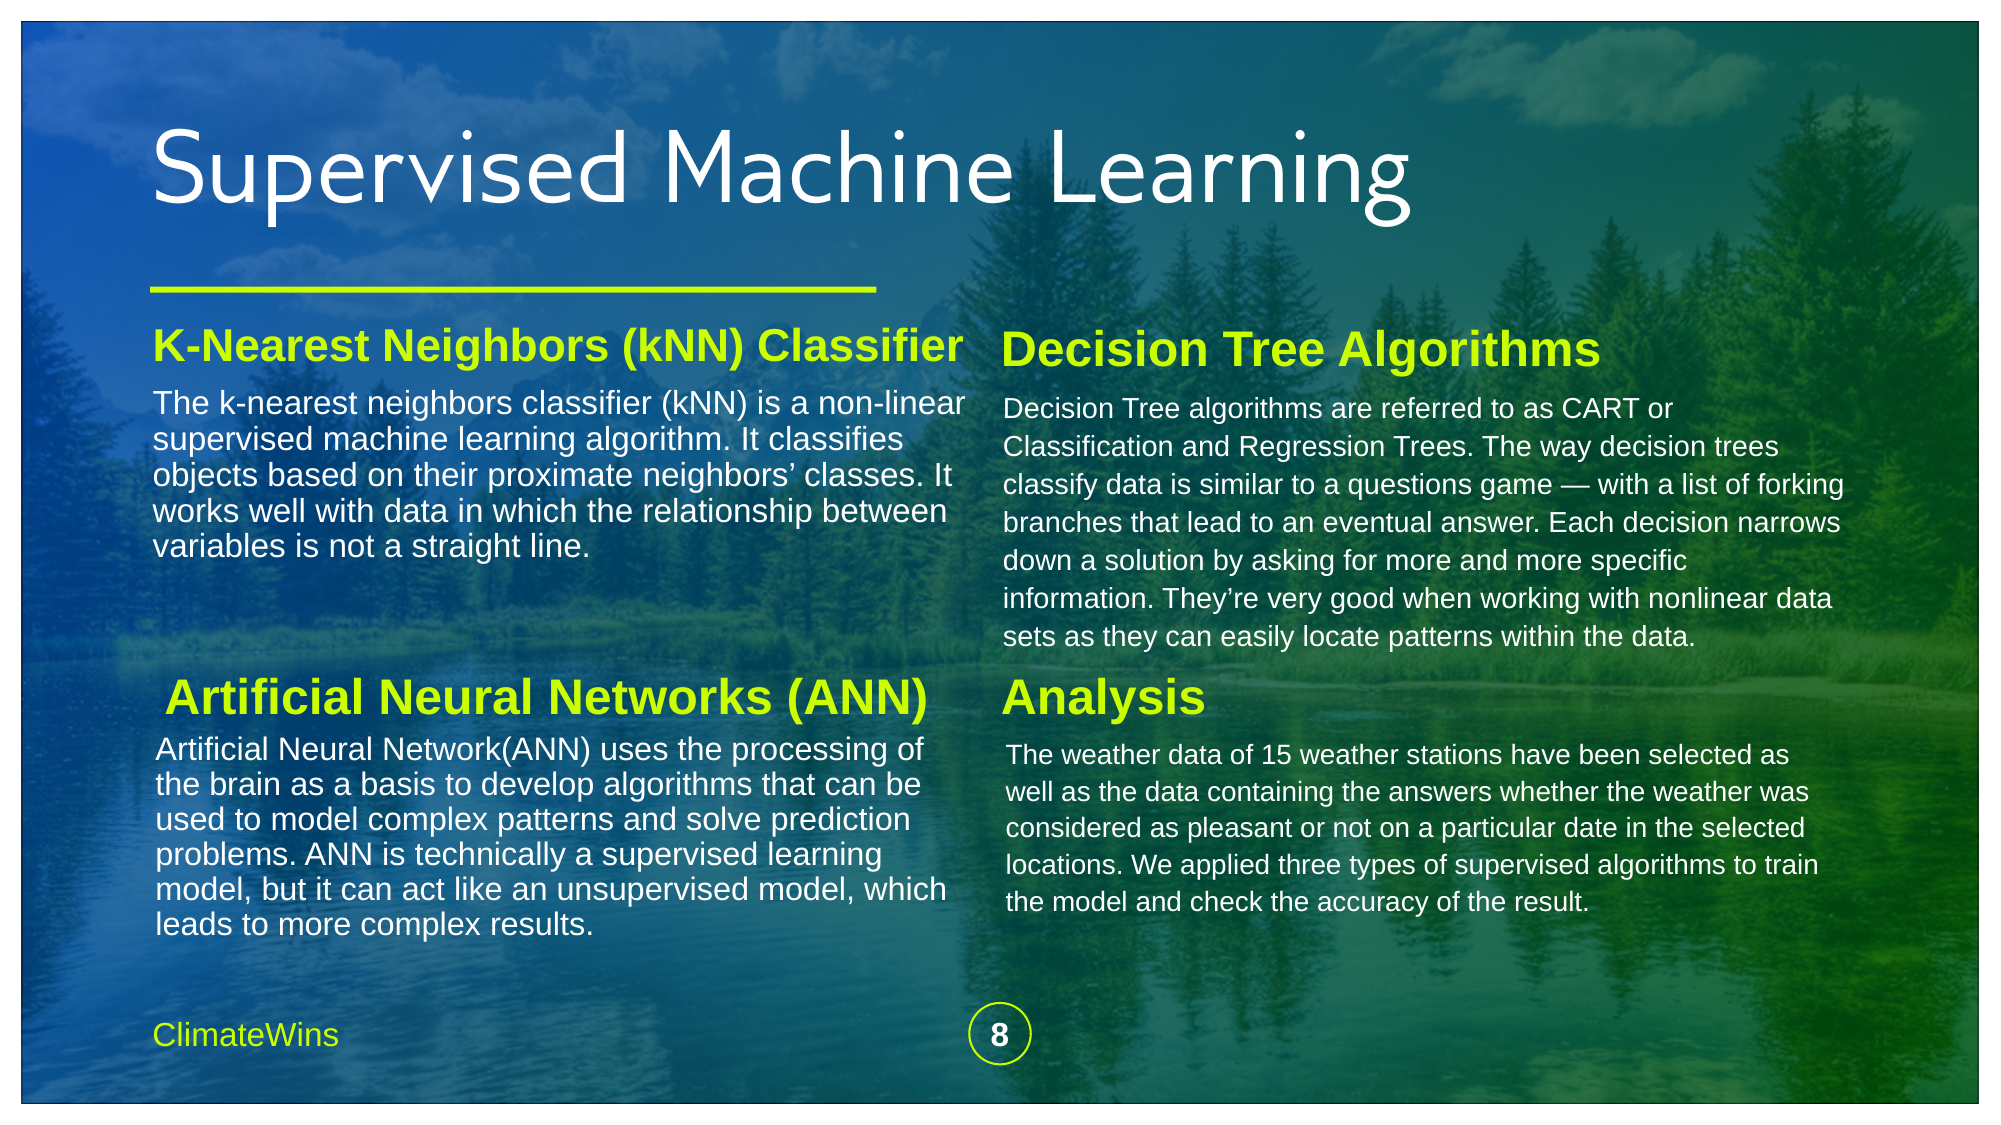

# Supervised Machine Learning
K-Nearest Neighbors (kNN) Classifier
Decision Tree Algorithms
The k-nearest neighbors classifier (kNN) is a non-linear supervised machine learning algorithm. It classifies objects based on their proximate neighbors’ classes. It works well with data in which the relationship between variables is not a straight line.
Decision Tree algorithms are referred to as CART or Classification and Regression Trees. The way decision trees classify data is similar to a questions game — with a list of forking branches that lead to an eventual answer. Each decision narrows down a solution by asking for more and more specific information. They’re very good when working with nonlinear data sets as they can easily locate patterns within the data.
Artificial Neural Networks (ANN)
Analysis
Artificial Neural Network(ANN) uses the processing of the brain as a basis to develop algorithms that can be used to model complex patterns and solve prediction problems. ANN is technically a supervised learning model, but it can act like an unsupervised model, which leads to more complex results.
The weather data of 15 weather stations have been selected as well as the data containing the answers whether the weather was considered as pleasant or not on a particular date in the selected locations. We applied three types of supervised algorithms to train the model and check the accuracy of the result.

ClimateWins
8